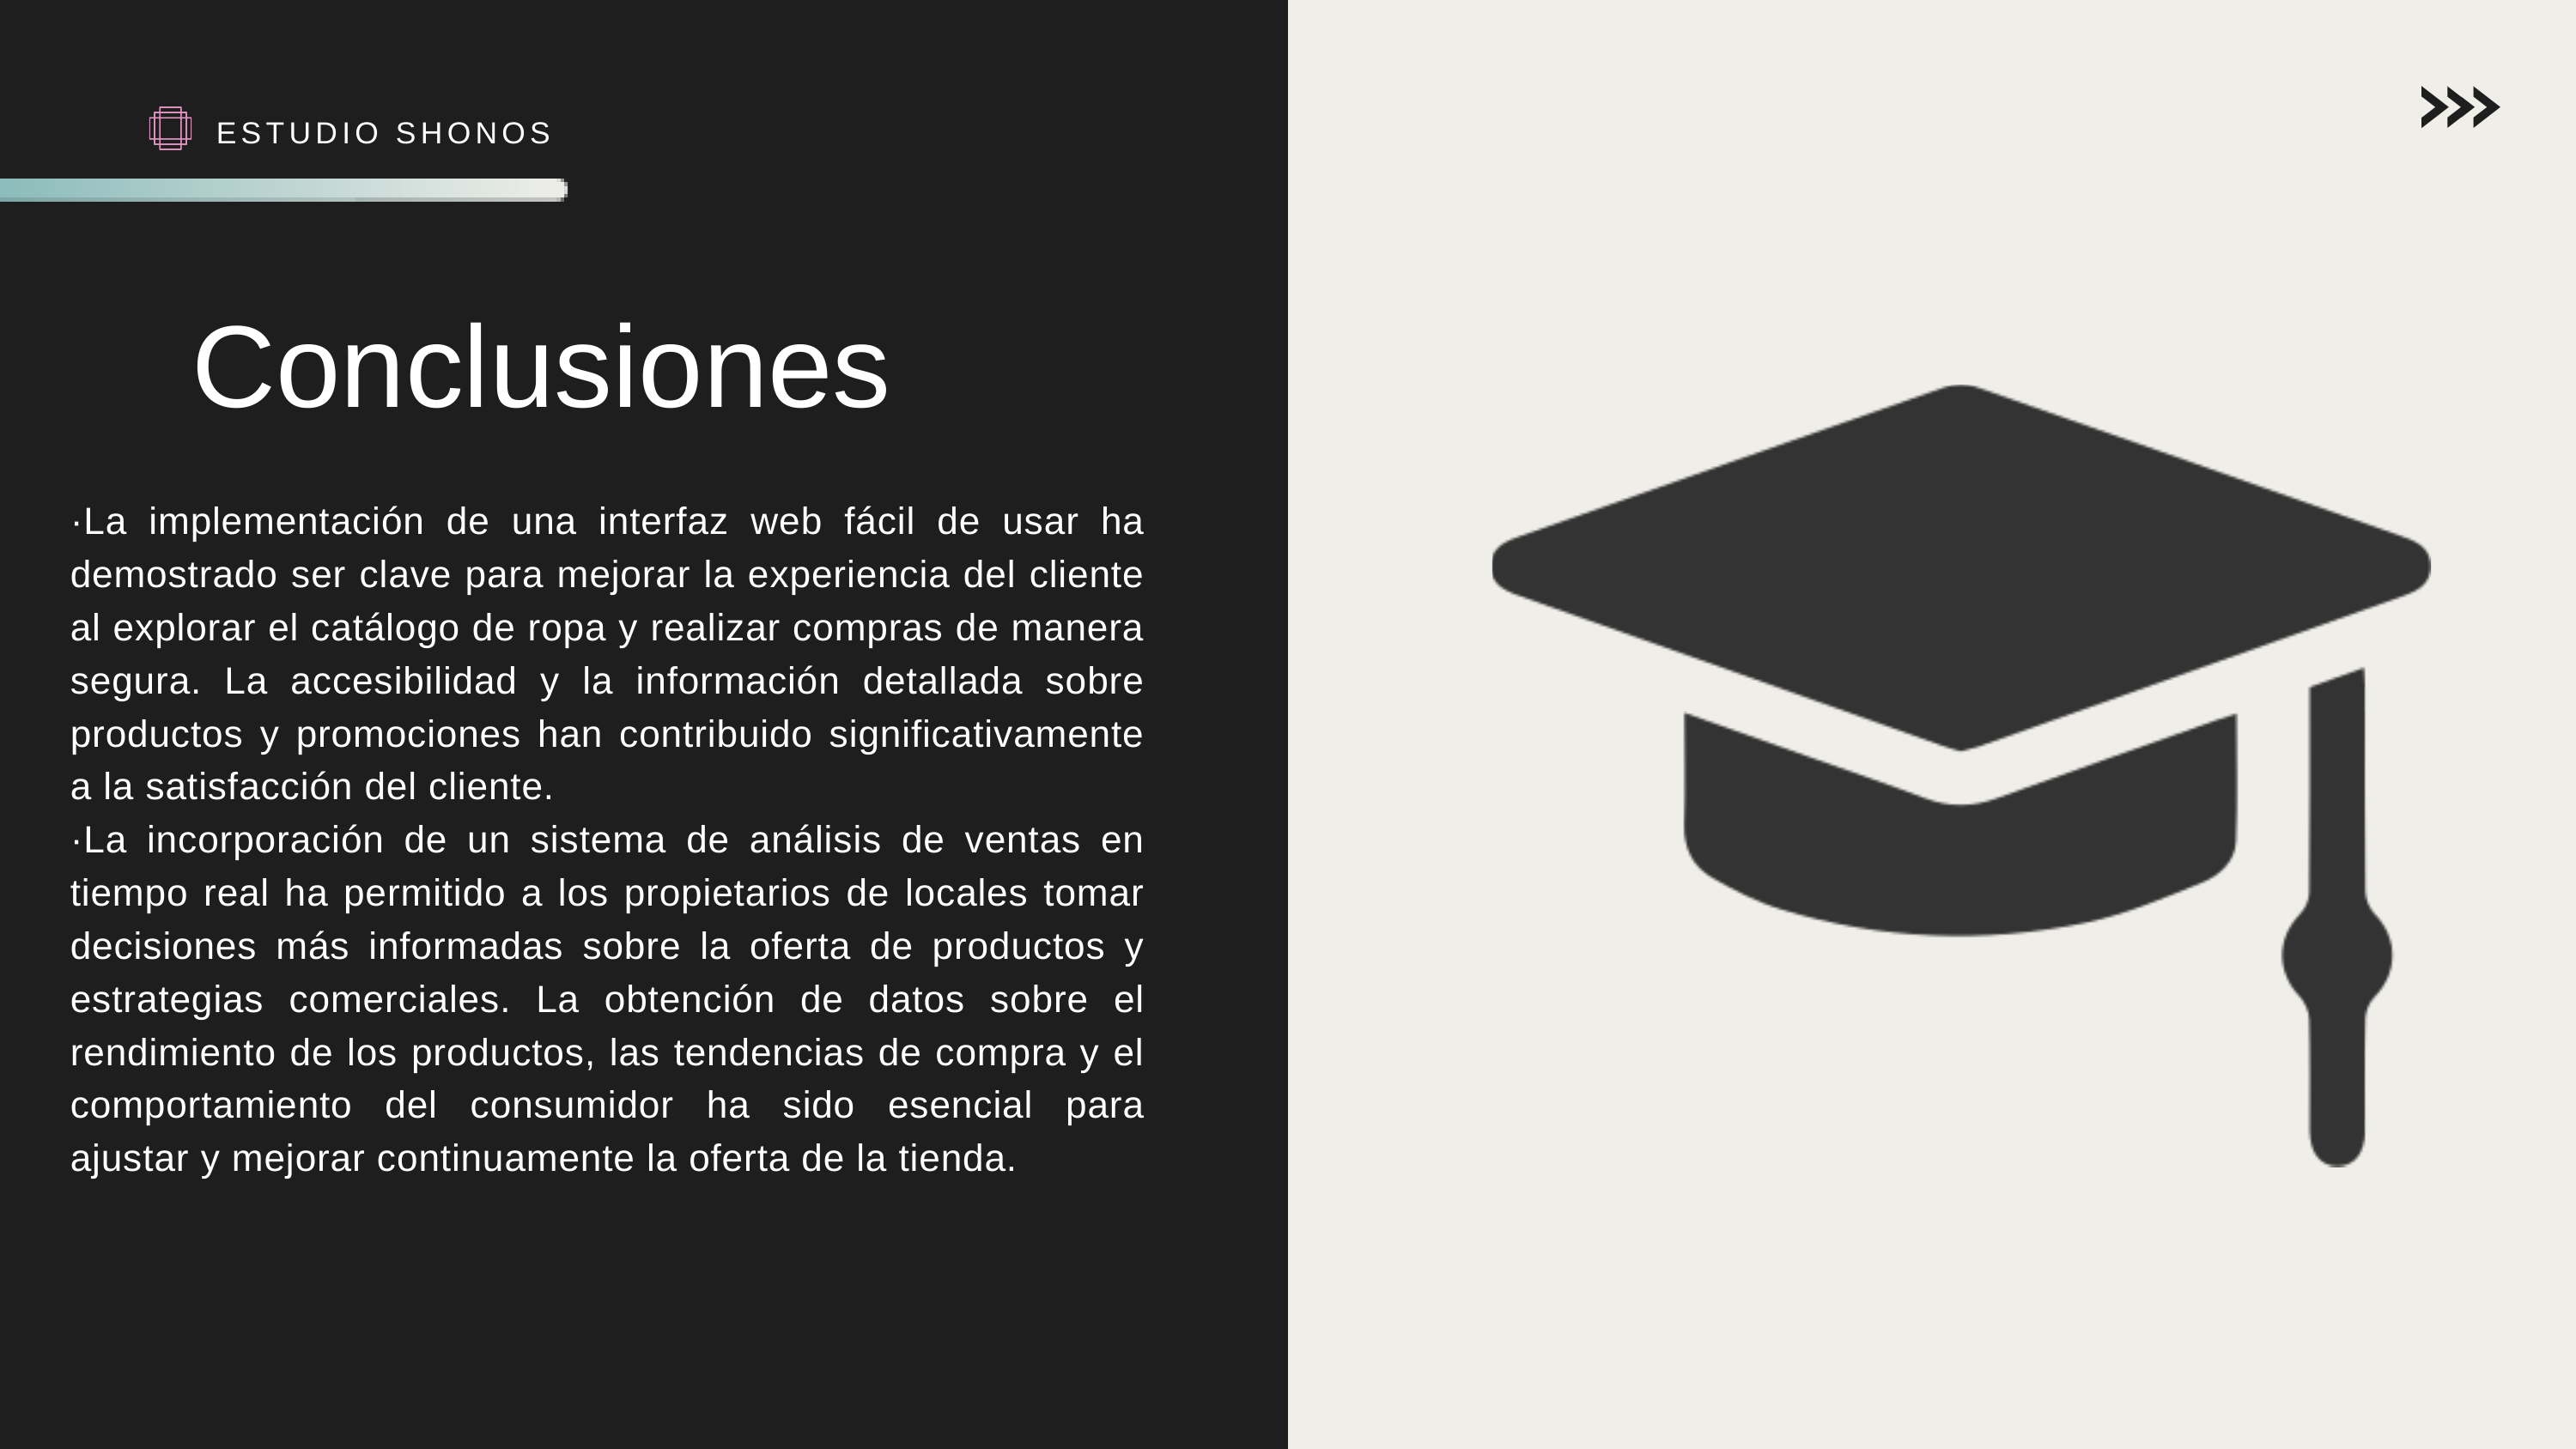

ESTUDIO SHONOS

Conclusiones

·La implementación de una interfaz web fácil de usar ha demostrado ser clave para mejorar la experiencia del cliente al explorar el catálogo de ropa y realizar compras de manera segura. La accesibilidad y la información detallada sobre productos y promociones han contribuido significativamente a la satisfacción del cliente.
·La incorporación de un sistema de análisis de ventas en tiempo real ha permitido a los propietarios de locales tomar decisiones más informadas sobre la oferta de productos y estrategias comerciales. La obtención de datos sobre el rendimiento de los productos, las tendencias de compra y el comportamiento del consumidor ha sido esencial para ajustar y mejorar continuamente la oferta de la tienda.